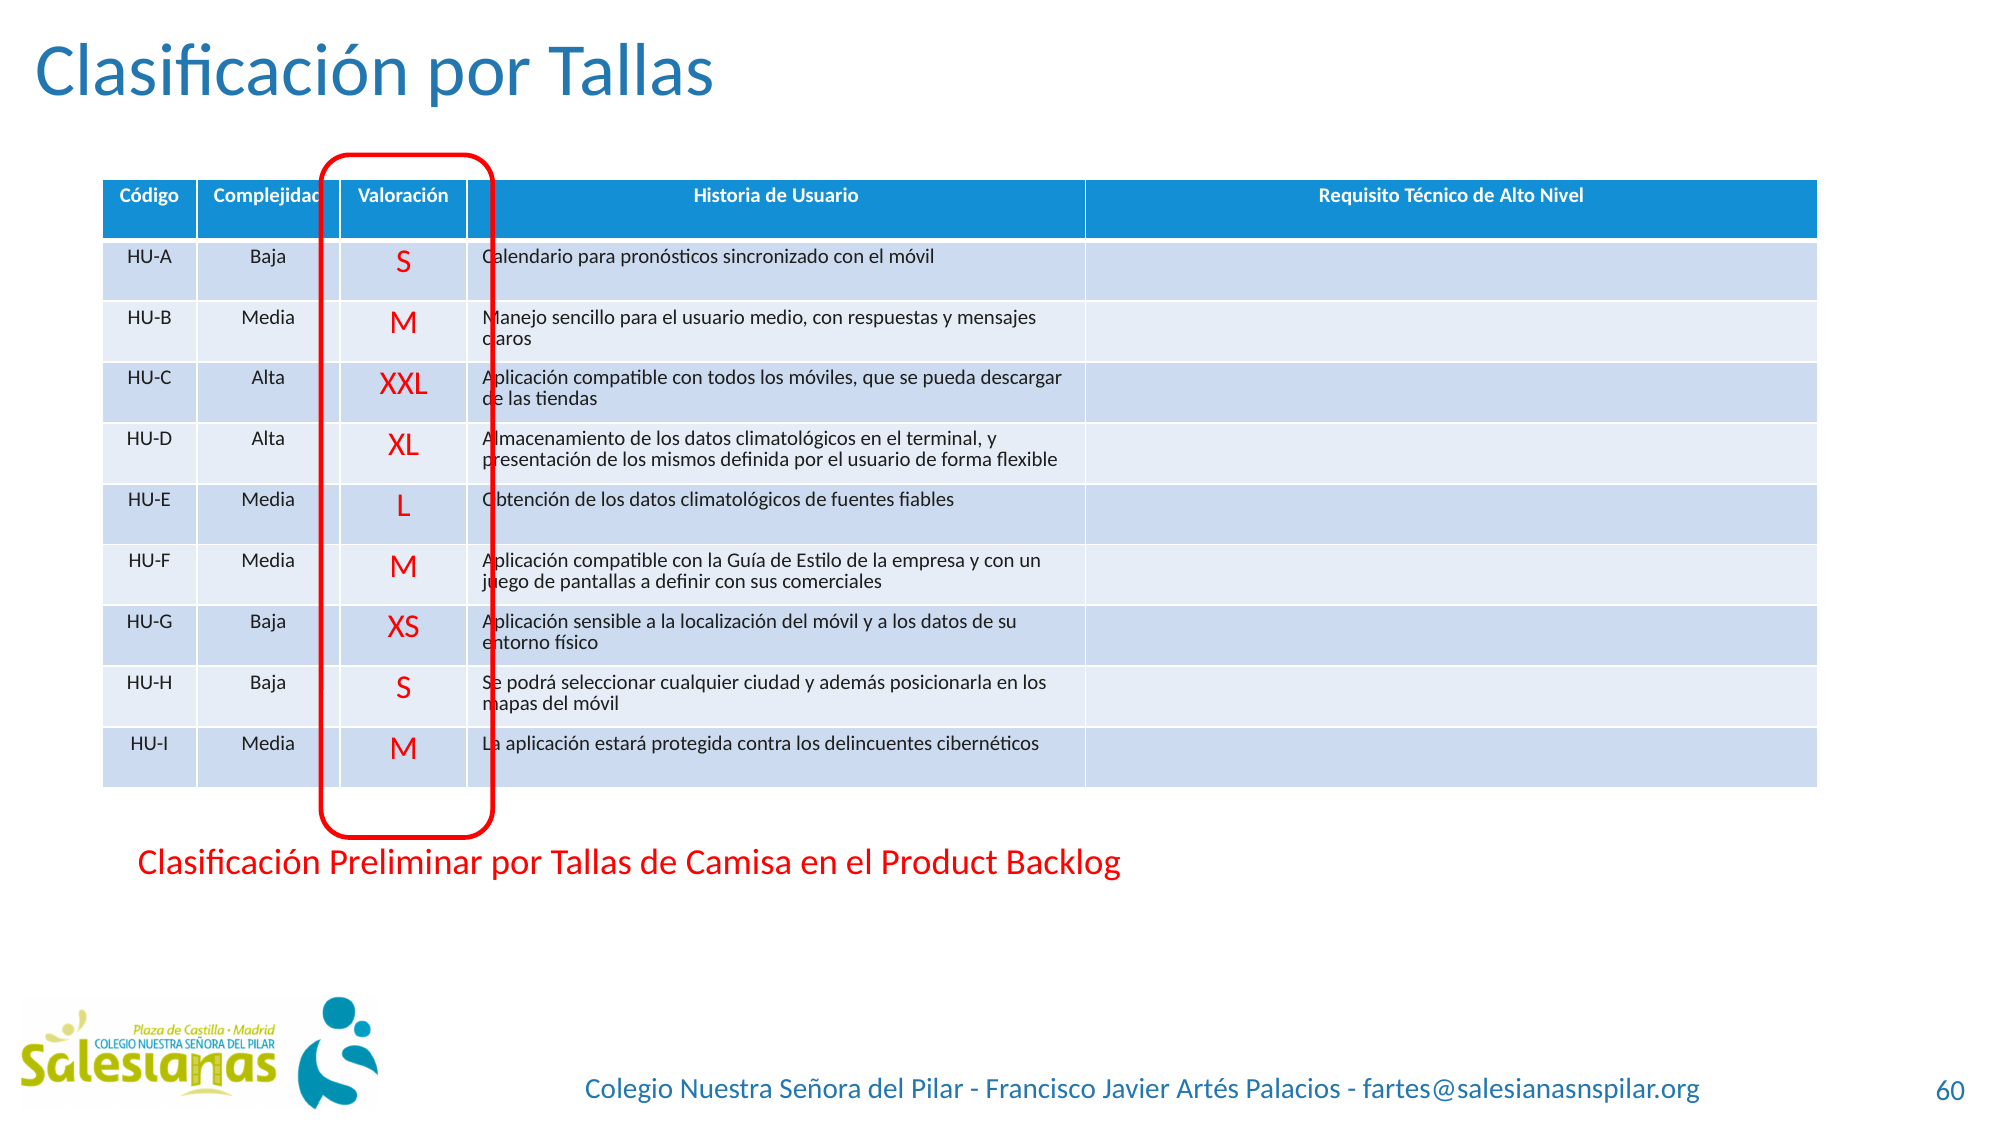

Clasificación por Tallas

| Código | Complejidad | Valoración | Historia de Usuario | Requisito Técnico de Alto Nivel |
| --- | --- | --- | --- | --- |
| HU-A | Baja | S | Calendario para pronósticos sincronizado con el móvil |  |
| HU-B | Media | M | Manejo sencillo para el usuario medio, con respuestas y mensajes claros |  |
| HU-C | Alta | XXL | Aplicación compatible con todos los móviles, que se pueda descargar de las tiendas |  |
| HU-D | Alta | XL | Almacenamiento de los datos climatológicos en el terminal, y presentación de los mismos definida por el usuario de forma flexible |  |
| HU-E | Media | L | Obtención de los datos climatológicos de fuentes fiables |  |
| HU-F | Media | M | Aplicación compatible con la Guía de Estilo de la empresa y con un juego de pantallas a definir con sus comerciales |  |
| HU-G | Baja | XS | Aplicación sensible a la localización del móvil y a los datos de su entorno físico |  |
| HU-H | Baja | S | Se podrá seleccionar cualquier ciudad y además posicionarla en los mapas del móvil |  |
| HU-I | Media | M | La aplicación estará protegida contra los delincuentes cibernéticos |  |
Clasificación Preliminar por Tallas de Camisa en el Product Backlog